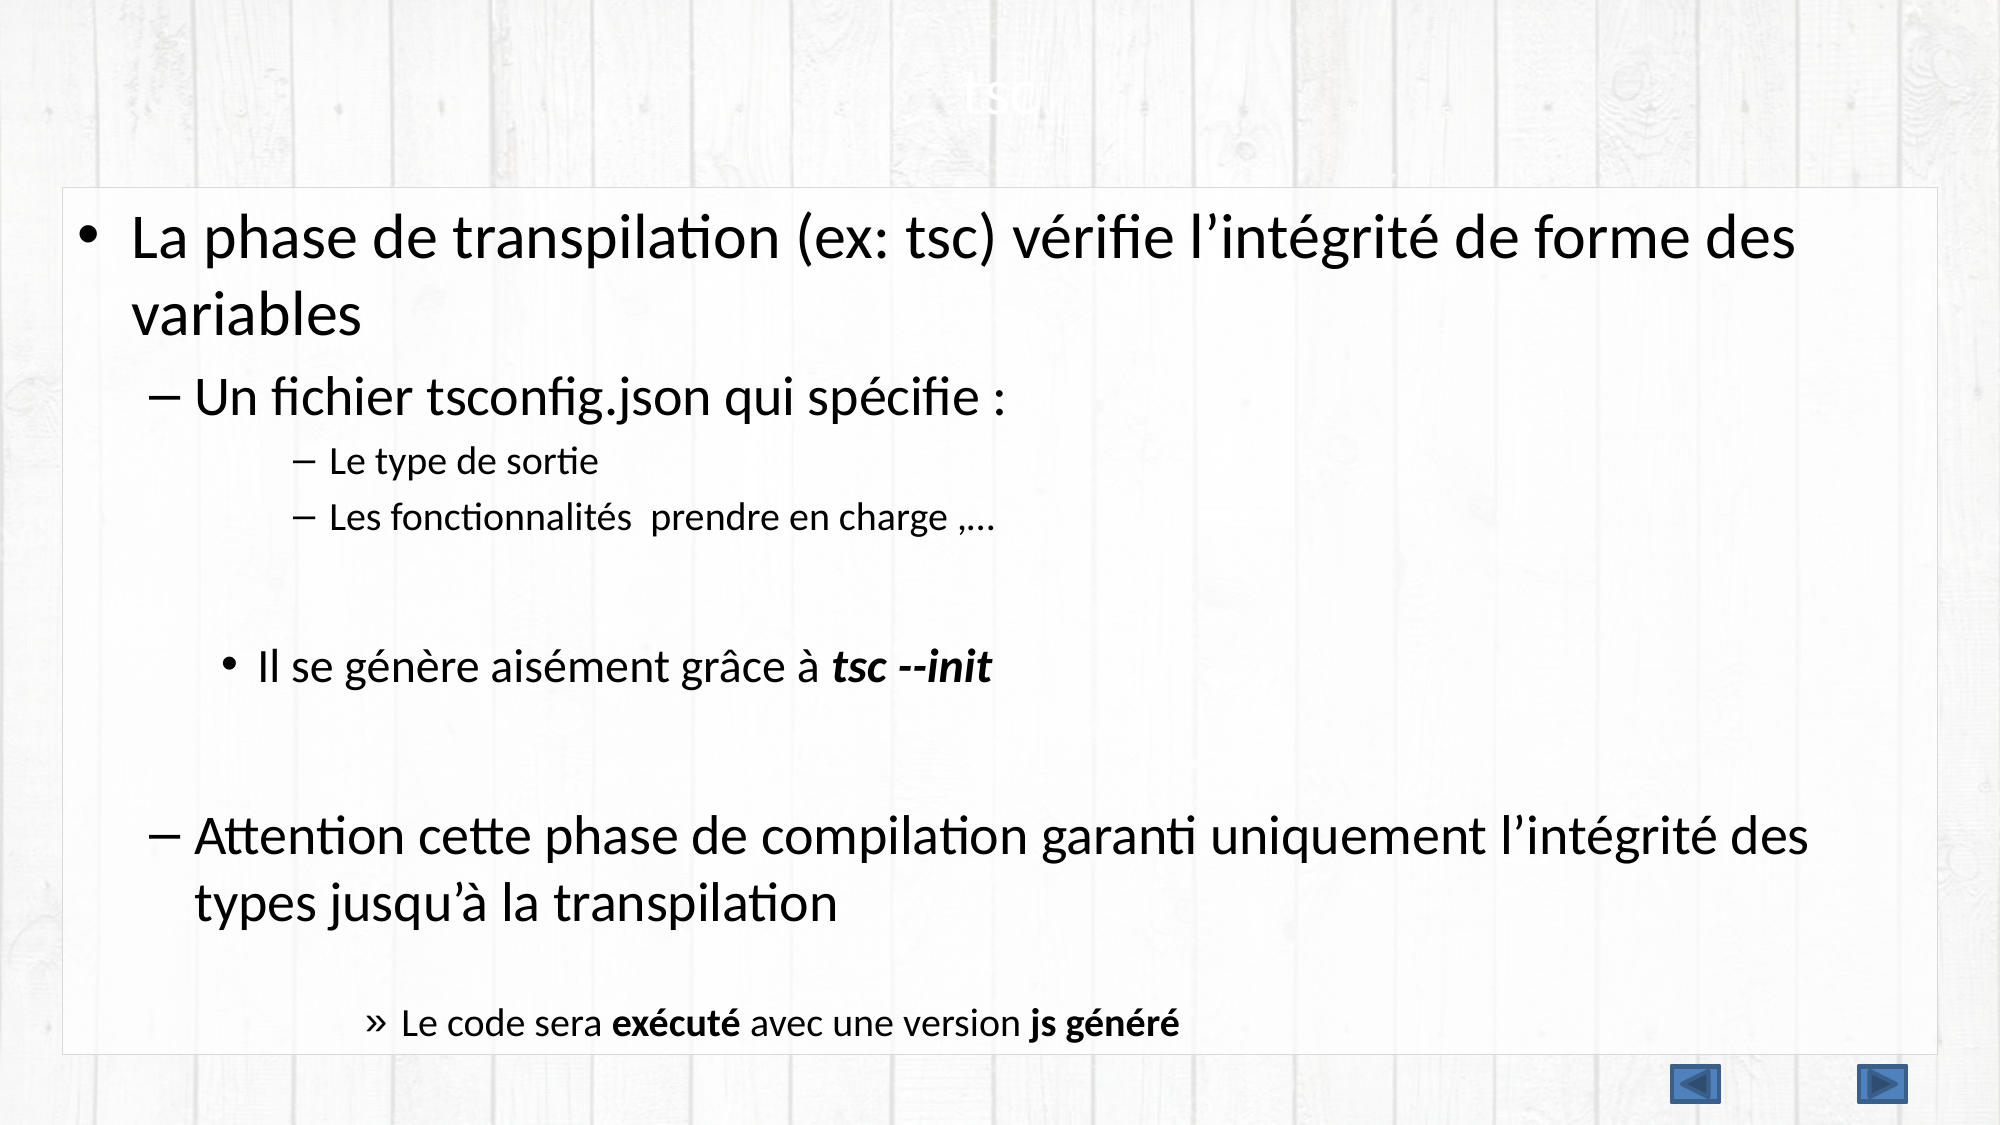

# tsc
La phase de transpilation (ex: tsc) vérifie l’intégrité de forme des variables
Un fichier tsconfig.json qui spécifie :
Le type de sortie
Les fonctionnalités  prendre en charge ,…

Il se génère aisément grâce à tsc --init

Attention cette phase de compilation garanti uniquement l’intégrité des types jusqu’à la transpilation

Le code sera exécuté avec une version js généré